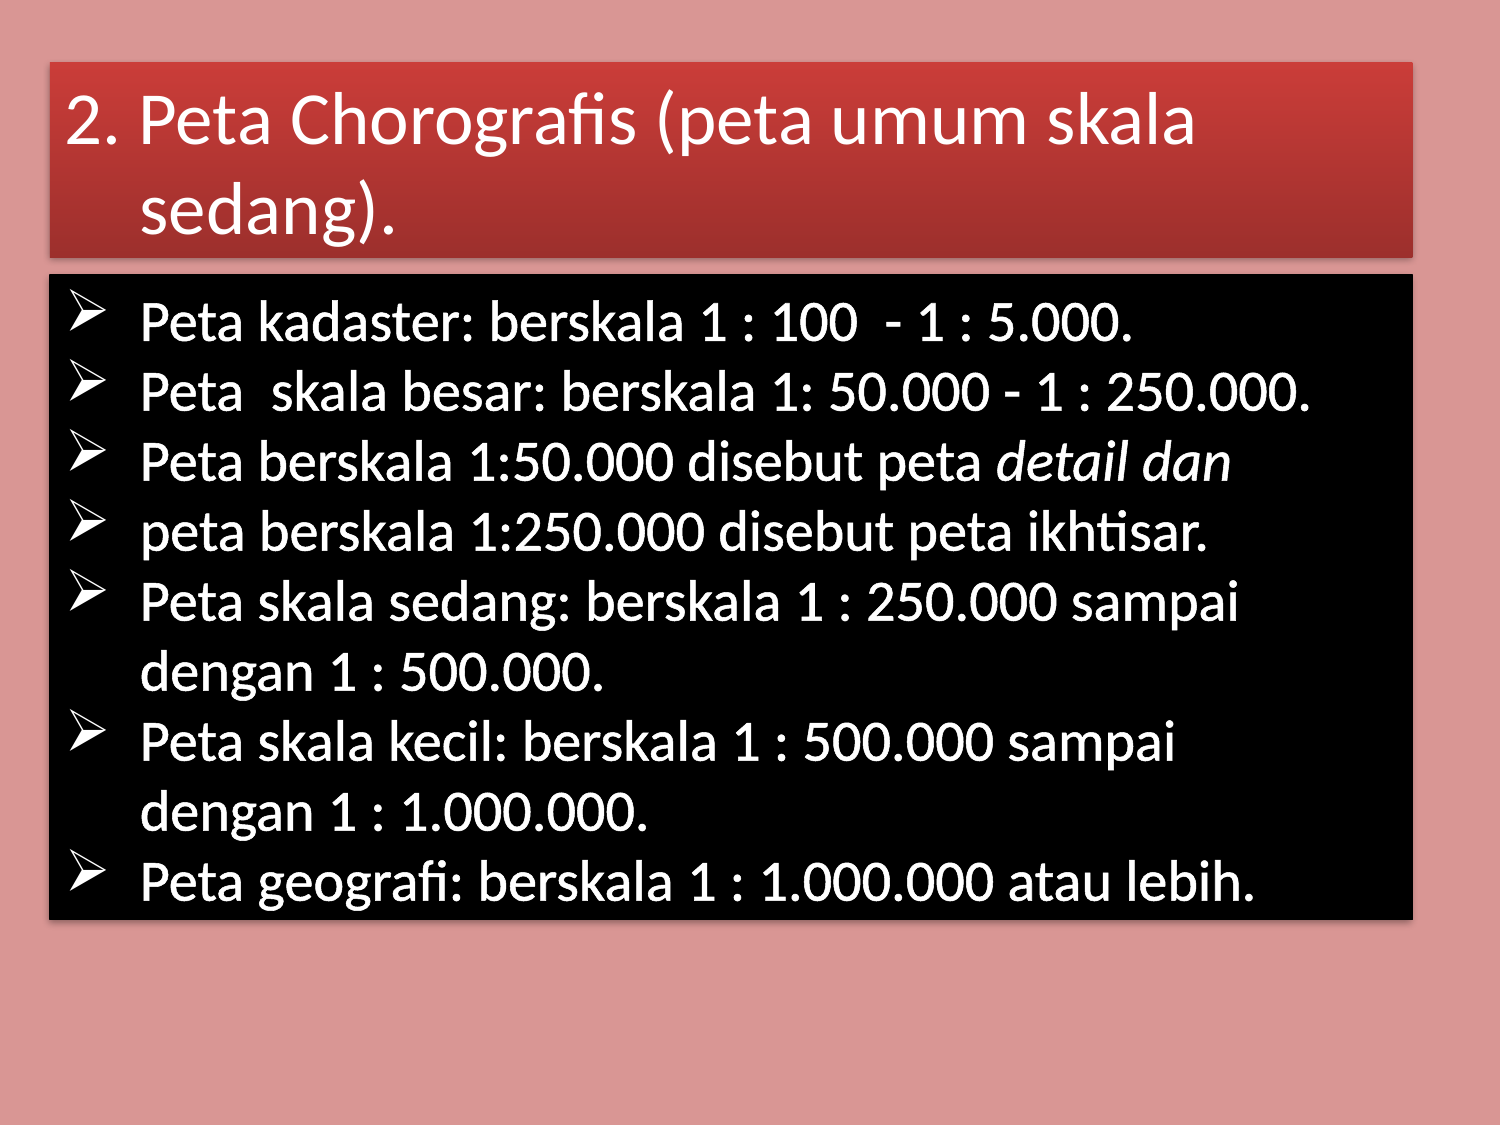

2. Peta Chorografis (peta umum skala sedang).
Peta kadaster: berskala 1 : 100  - 1 : 5.000.
Peta  skala besar: berskala 1: 50.000 - 1 : 250.000.
Peta berskala 1:50.000 disebut peta detail dan
peta berskala 1:250.000 disebut peta ikhtisar.
Peta skala sedang: berskala 1 : 250.000 sampai  dengan 1 : 500.000.
Peta skala kecil: berskala 1 : 500.000 sampai
	dengan 1 : 1.000.000.
Peta geografi: berskala 1 : 1.000.000 atau lebih.